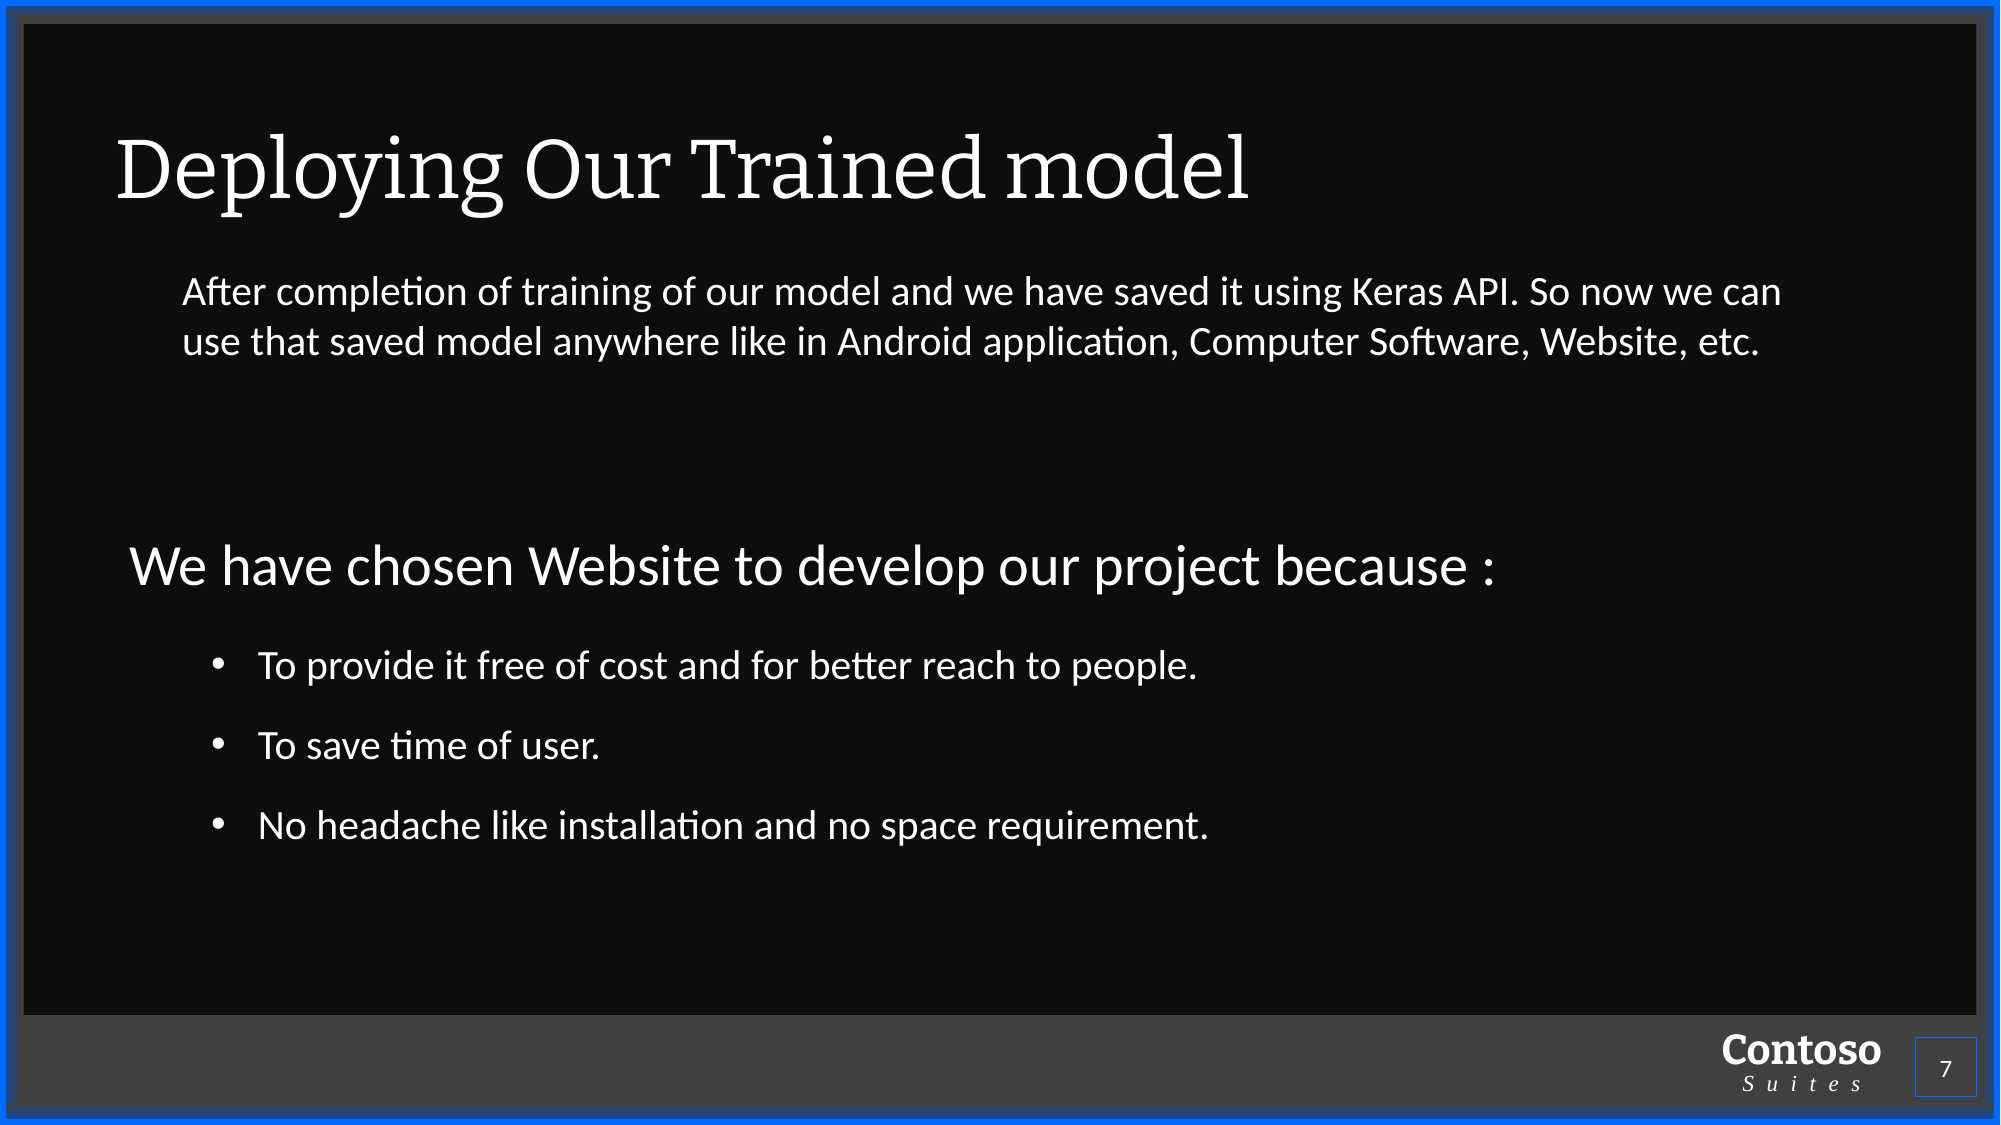

# Deploying Our Trained model
After completion of training of our model and we have saved it using Keras API. So now we can use that saved model anywhere like in Android application, Computer Software, Website, etc.
We have chosen Website to develop our project because :
To provide it free of cost and for better reach to people.

To save time of user.

No headache like installation and no space requirement.

7